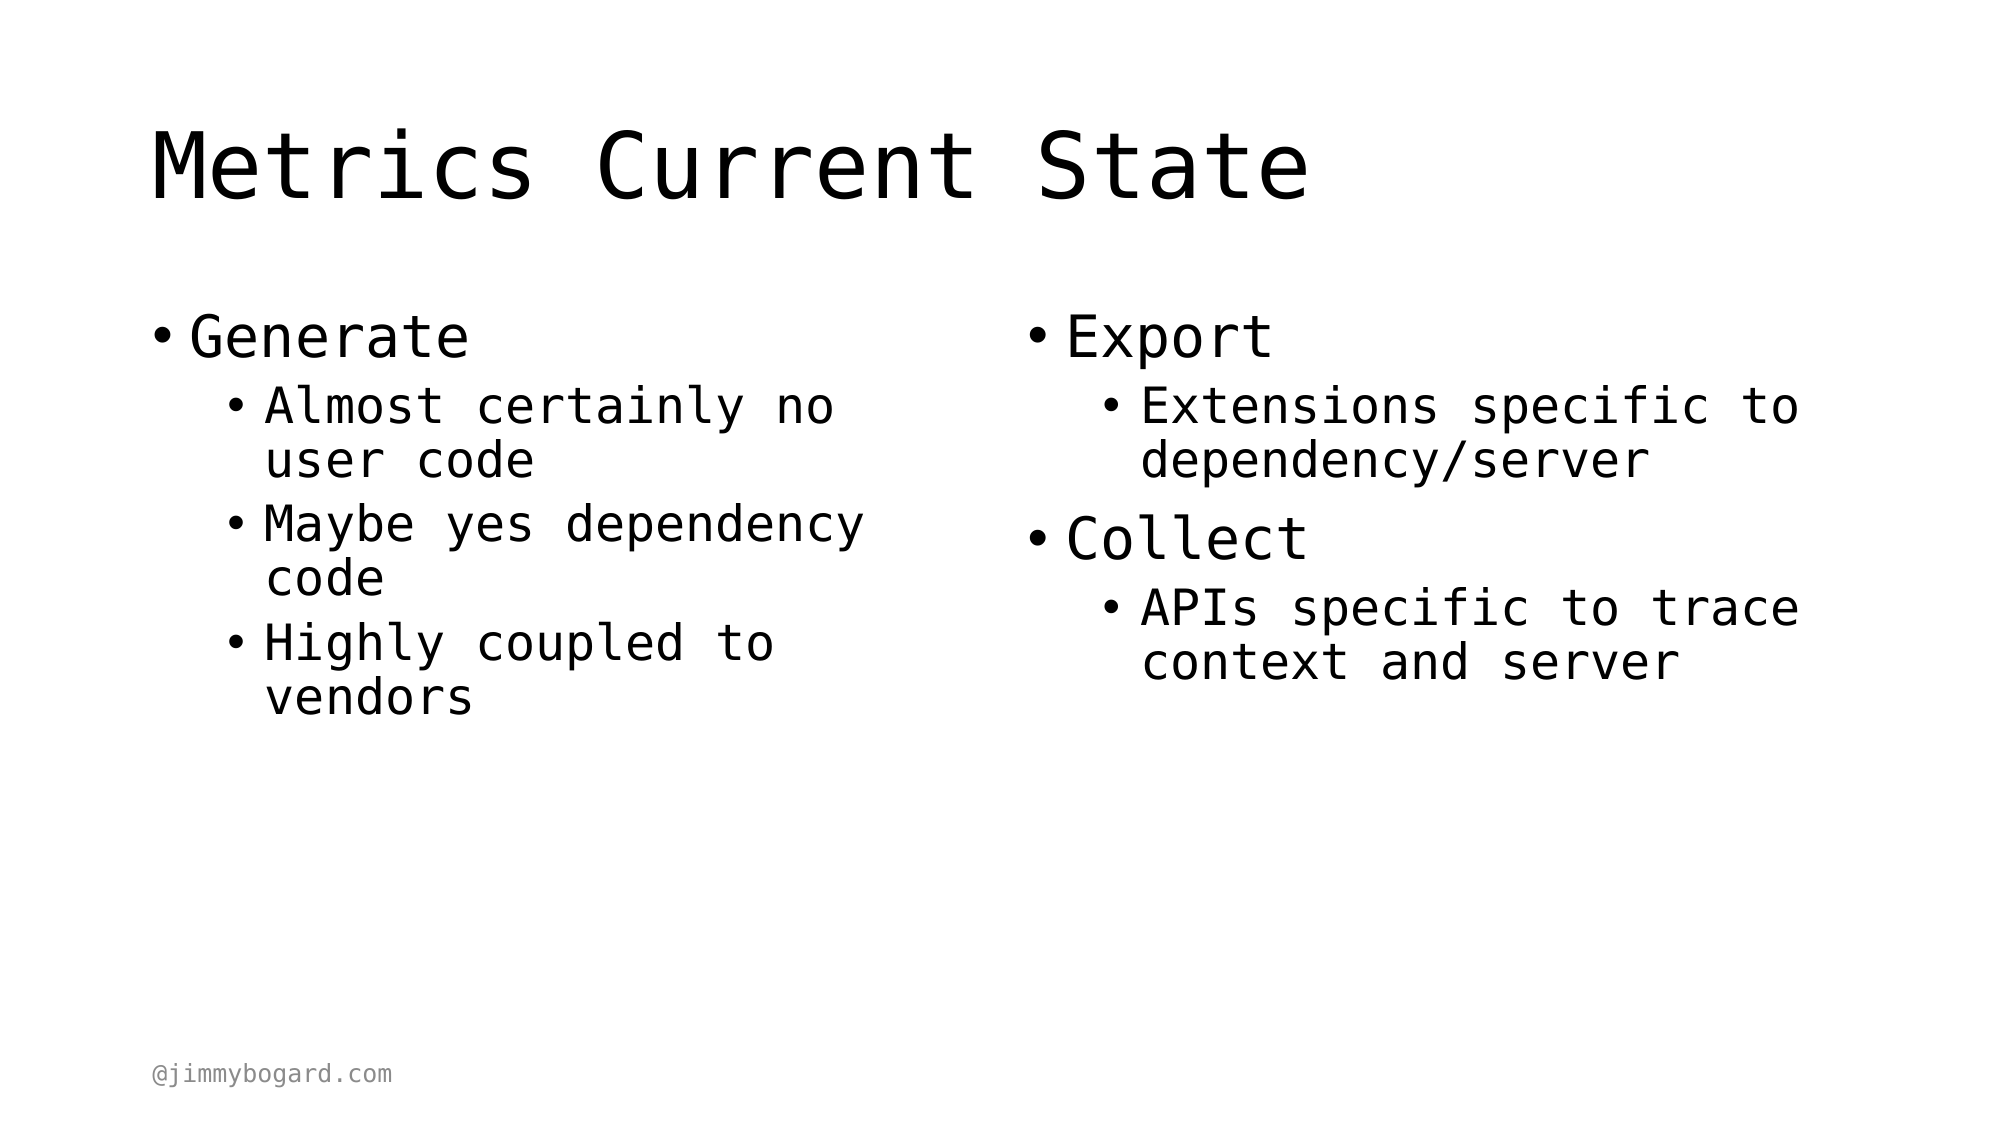

# Metrics Current State
Generate
Almost certainly no user code
Maybe yes dependency code
Highly coupled to vendors
Export
Extensions specific to dependency/server
Collect
APIs specific to trace context and server
@jimmybogard.com